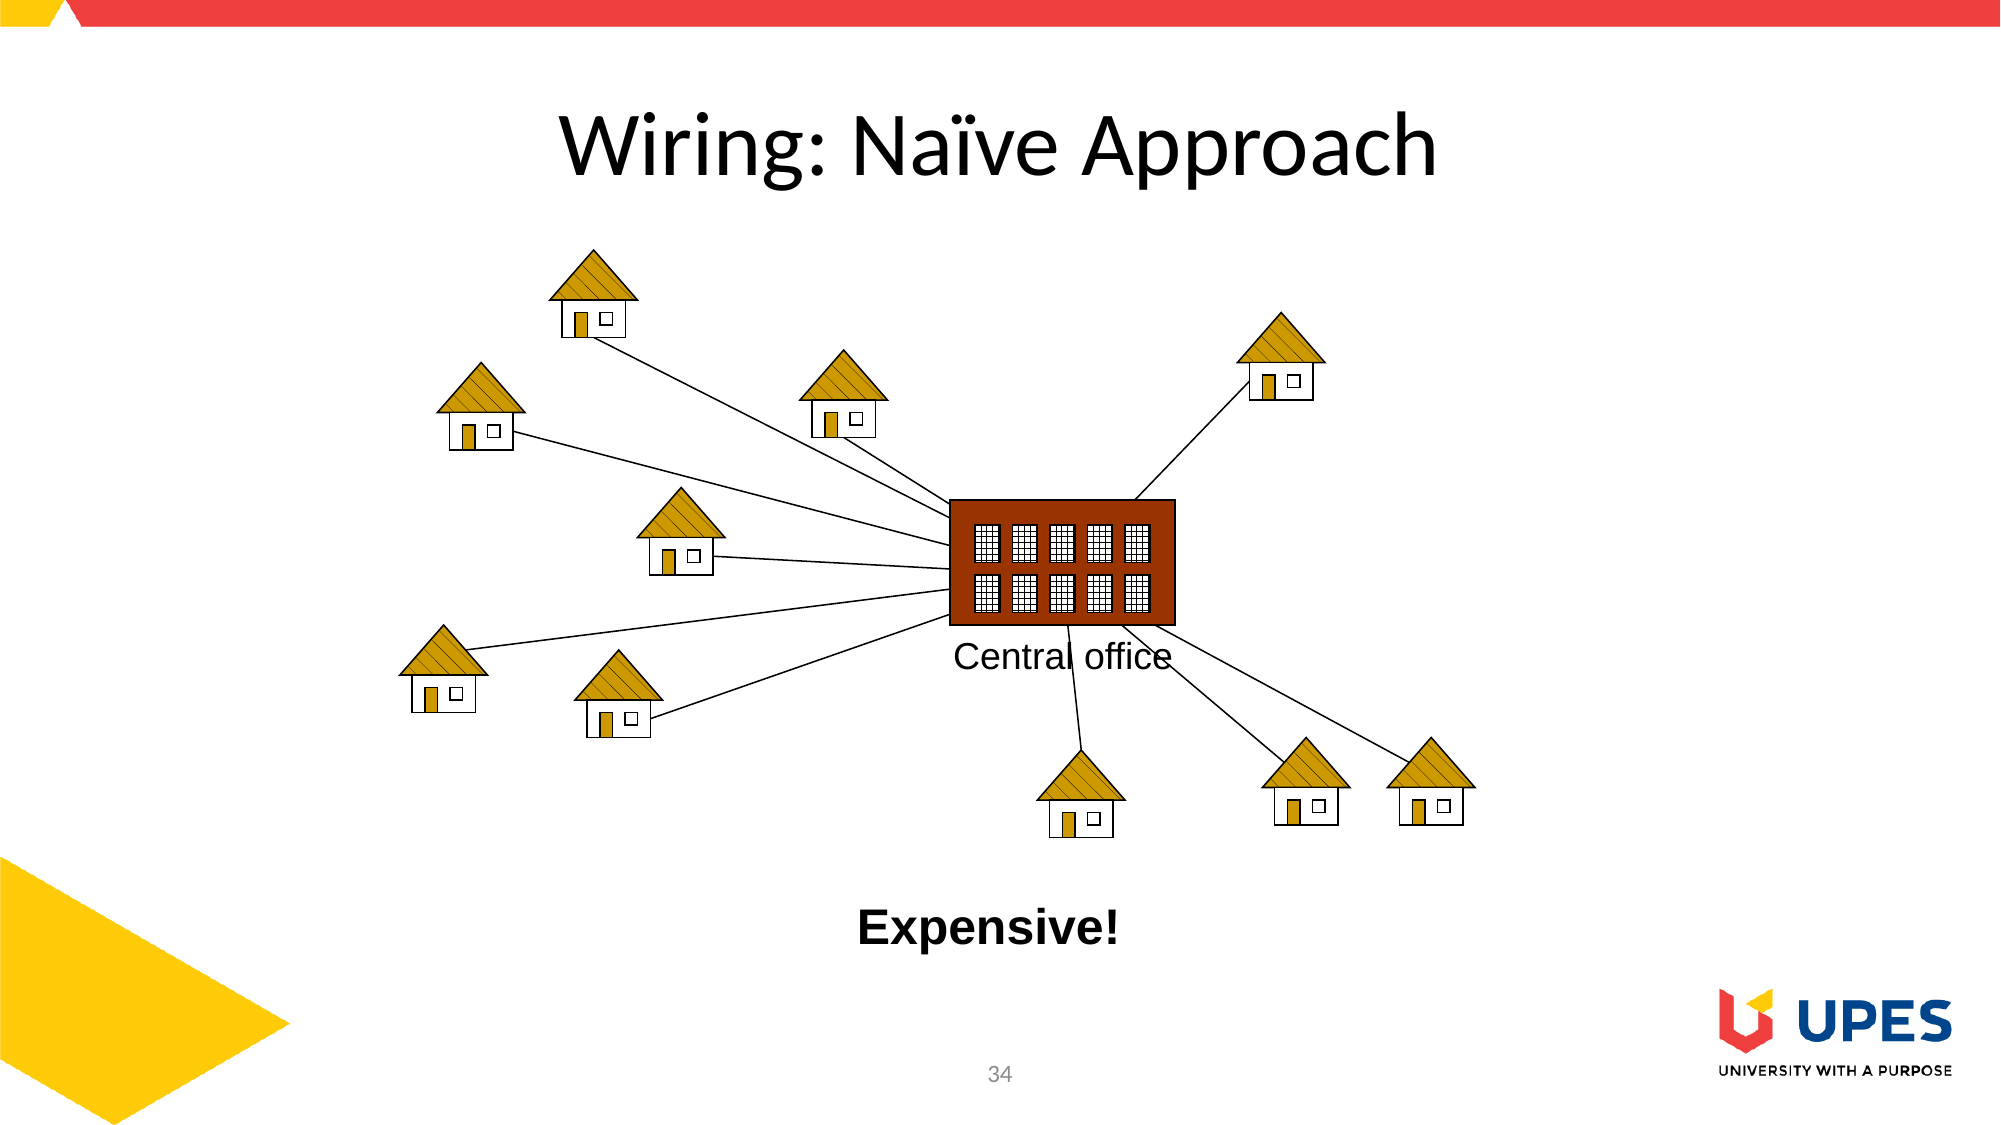

# Wiring: Naïve Approach

Central office

Expensive!
34